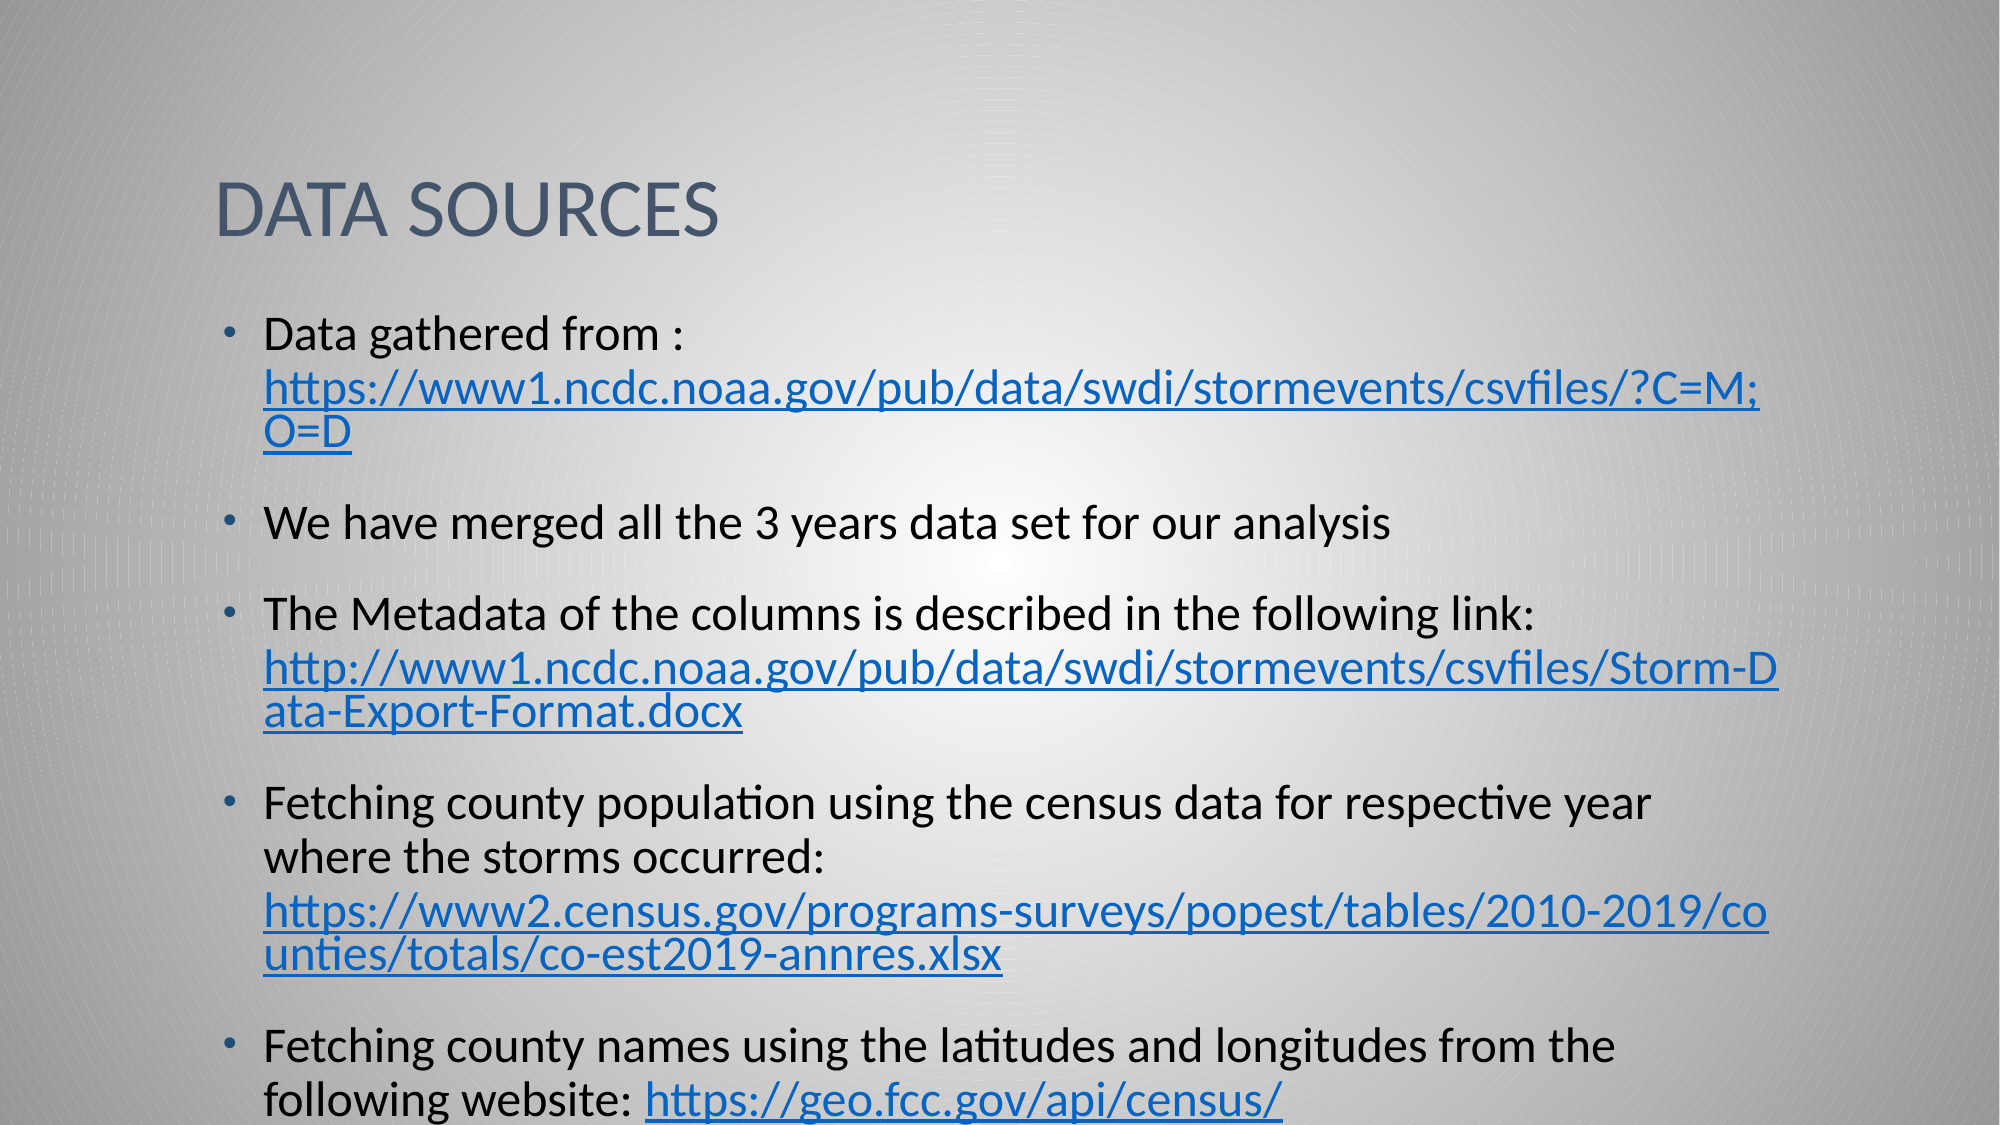

# Data sources
Data gathered from :
https://www1.ncdc.noaa.gov/pub/data/swdi/stormevents/csvfiles/?C=M;O=D
We have merged all the 3 years data set for our analysis
The Metadata of the columns is described in the following link:
http://www1.ncdc.noaa.gov/pub/data/swdi/stormevents/csvfiles/Storm-Data-Export-Format.docx
Fetching county population using the census data for respective year where the storms occurred: https://www2.census.gov/programs-surveys/popest/tables/2010-2019/counties/totals/co-est2019-annres.xlsx
Fetching county names using the latitudes and longitudes from the following website: https://geo.fcc.gov/api/census/